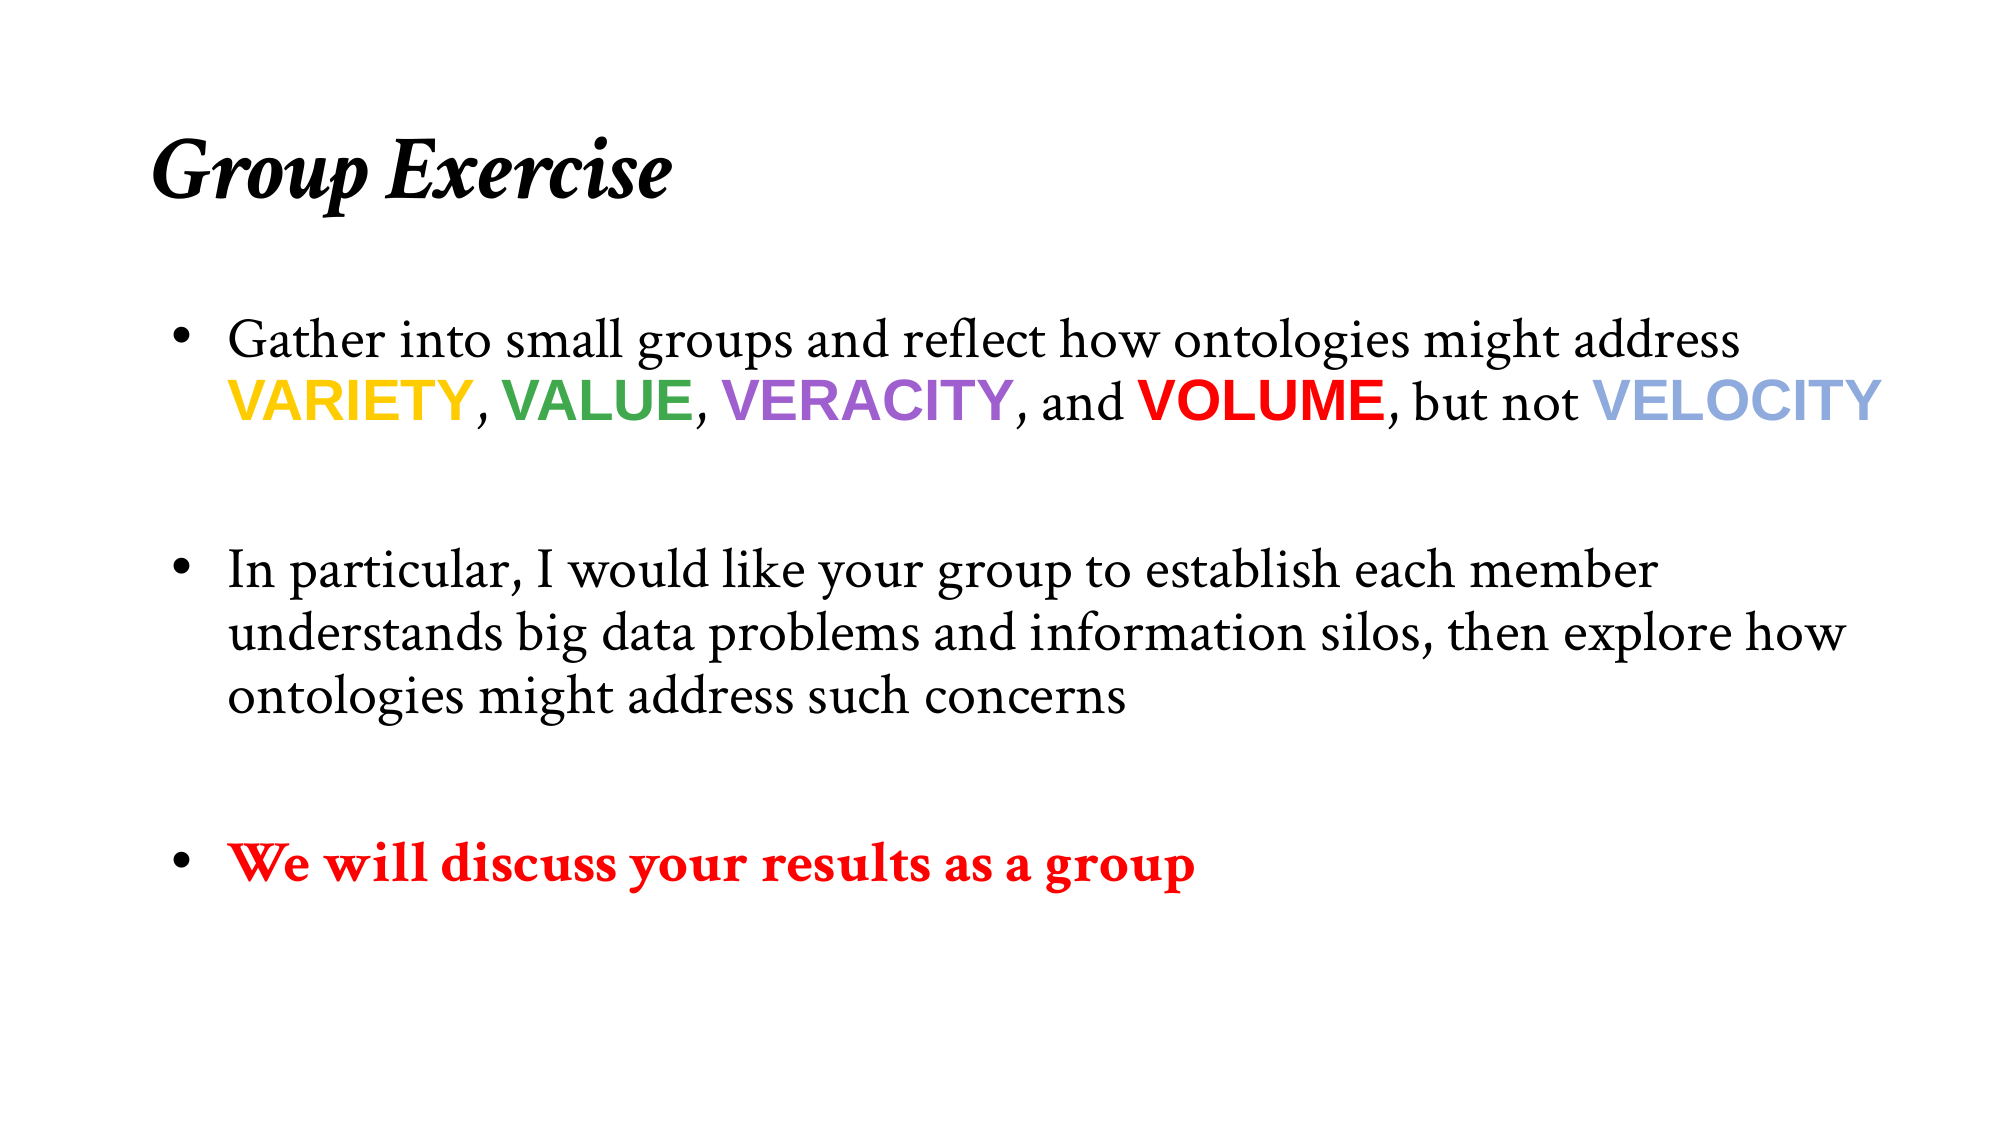

# Group Exercise
Gather into small groups and reflect how ontologies might address VARIETY, VALUE, VERACITY, and VOLUME, but not VELOCITY

In particular, I would like your group to establish each member understands big data problems and information silos, then explore how ontologies might address such concerns

We will discuss your results as a group